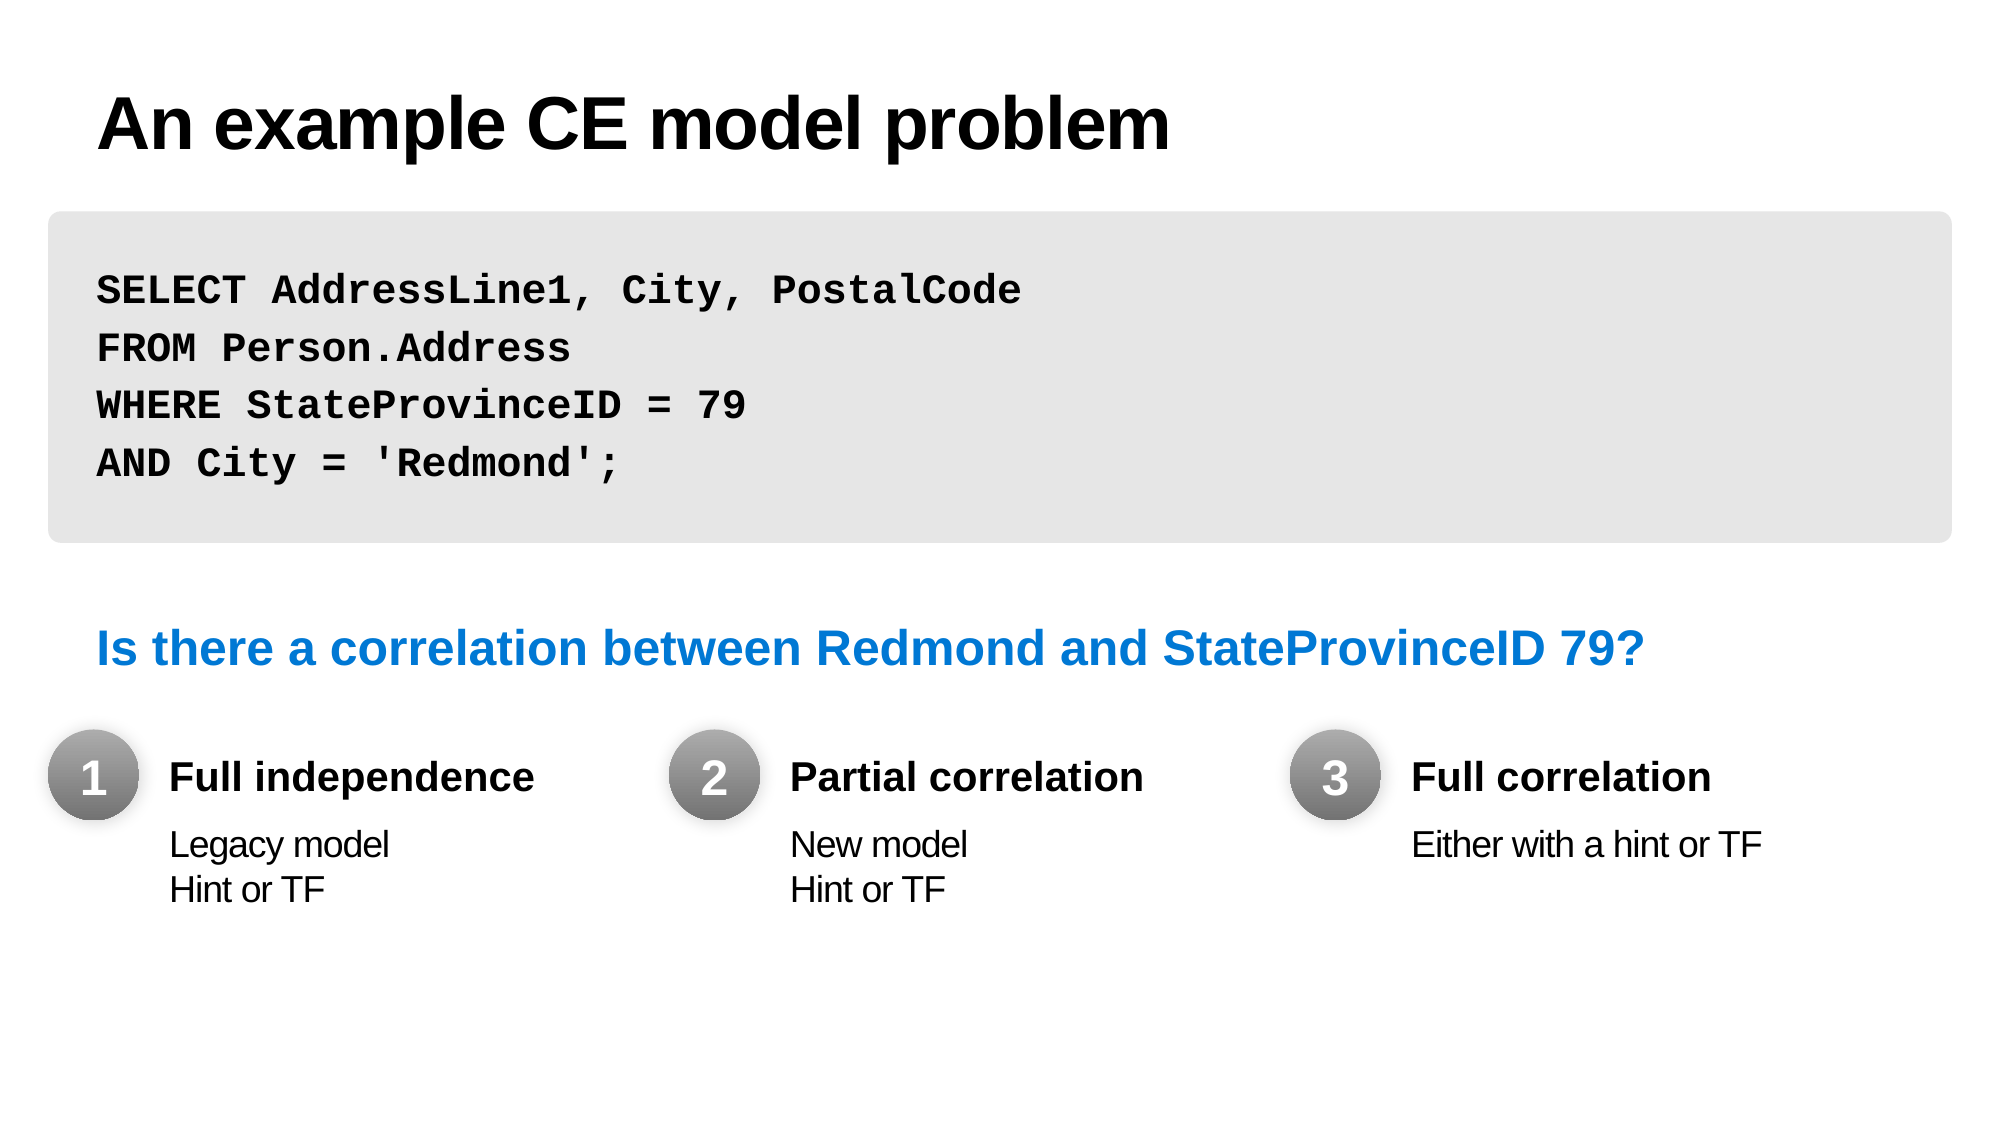

# An example CE model problem

SELECT AddressLine1, City, PostalCode FROM Person.Address
WHERE StateProvinceID = 79
AND City = 'Redmond';
Is there a correlation between Redmond and StateProvinceID 79?
1
2
3
Full independence
Partial correlation
Full correlation
Legacy model
Hint or TF
New model
Hint or TF
Either with a hint or TF